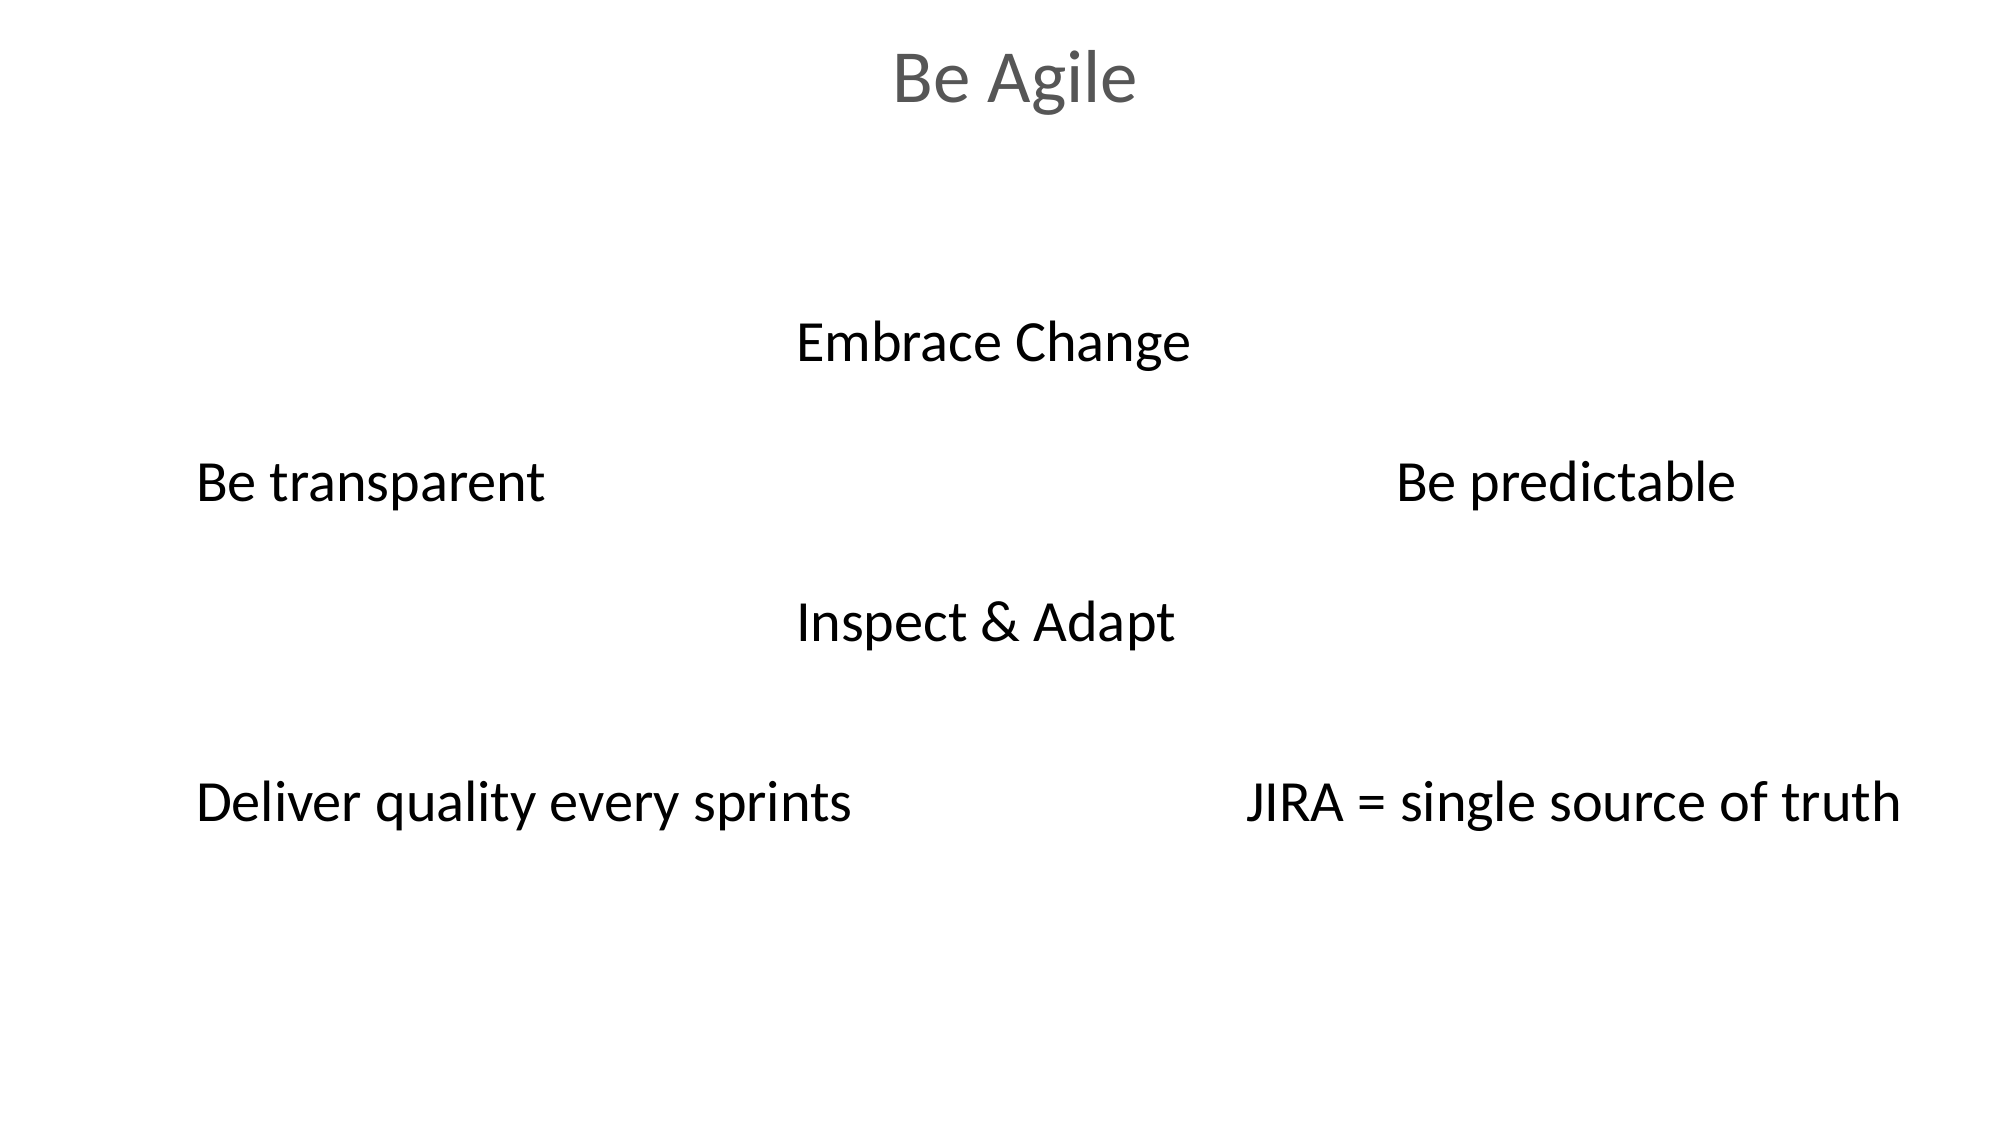

# Be Agile

					Embrace Change
	Be transparent 						Be predictable
					Inspect & Adapt

	Deliver quality every sprints 			JIRA = single source of truth